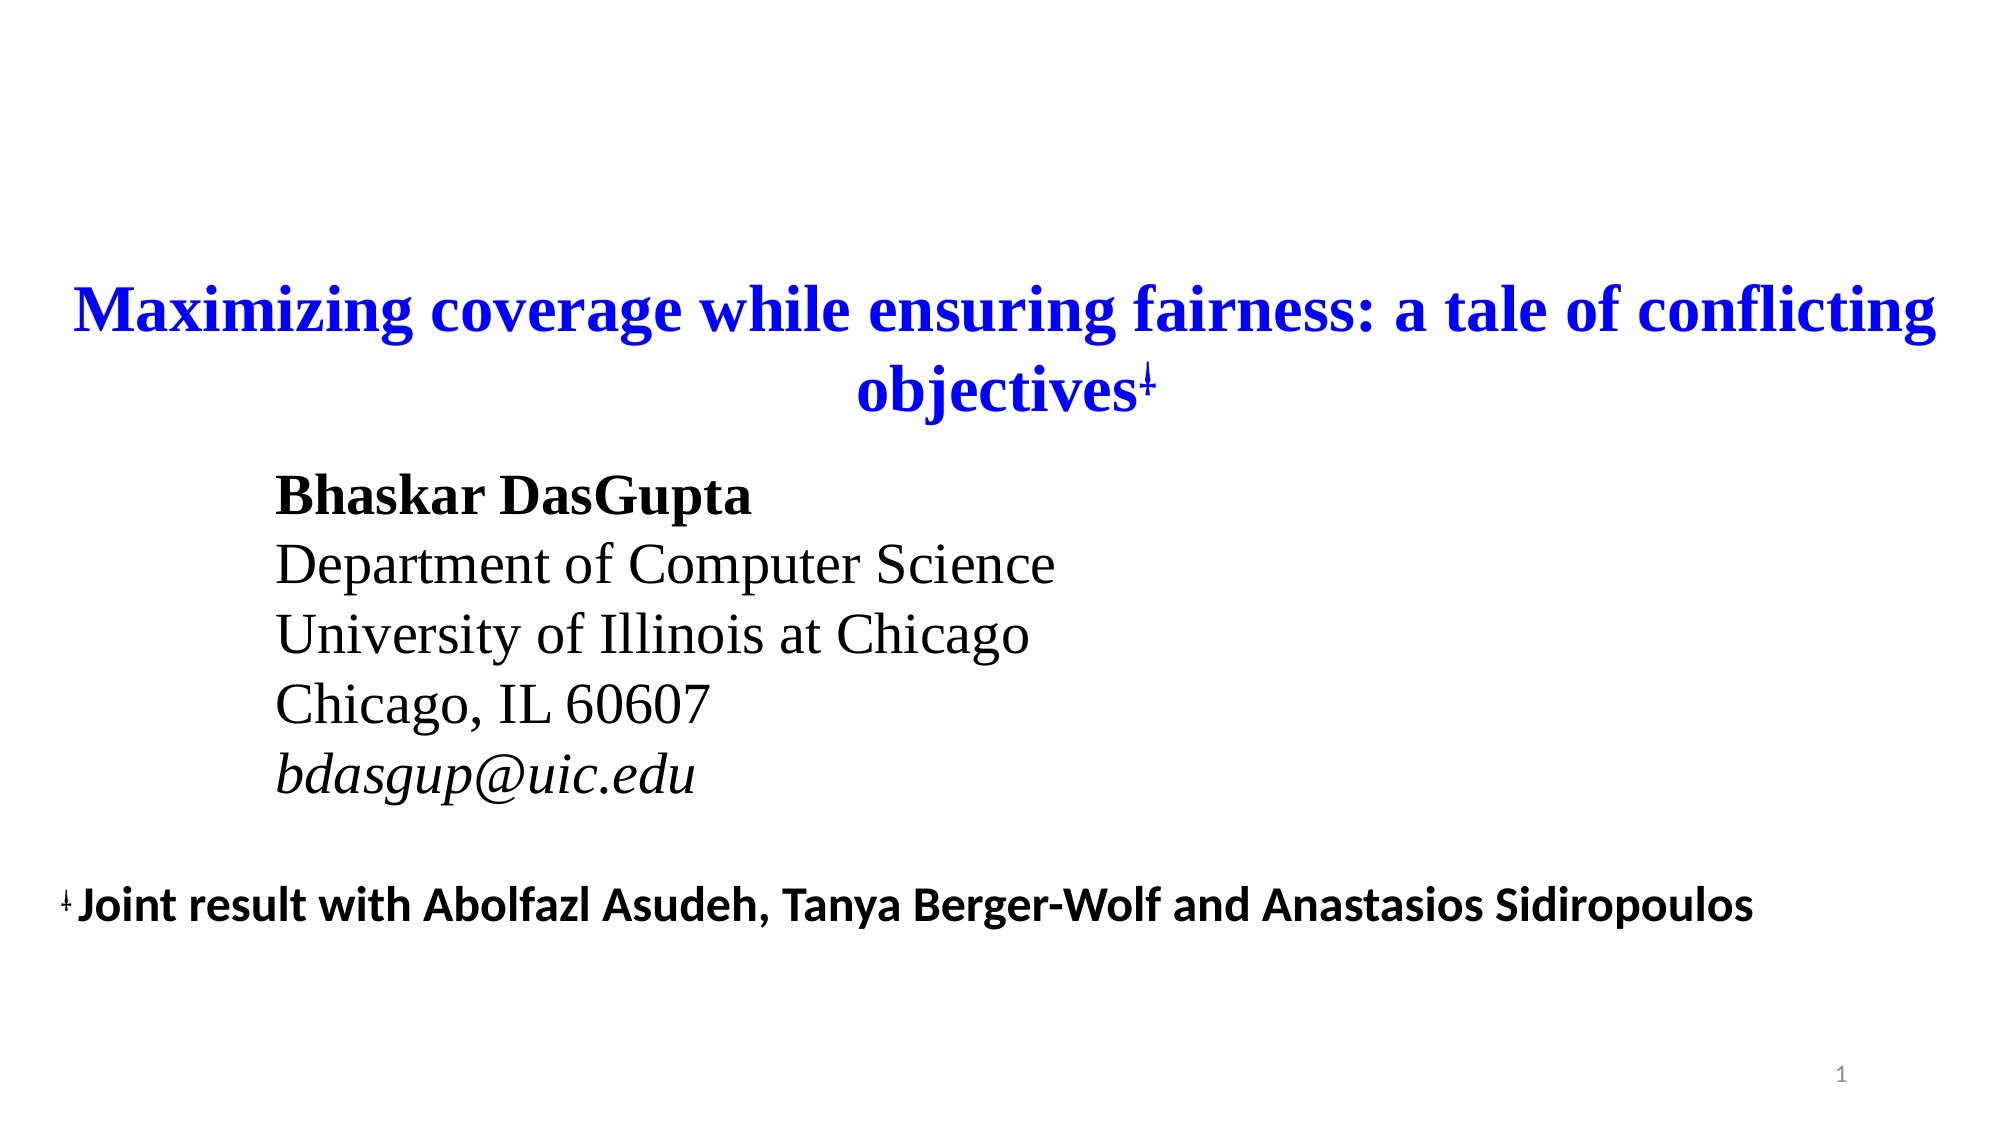

Maximizing coverage while ensuring fairness: a tale of conflicting objectives⸸
Bhaskar DasGupta
Department of Computer Science
University of Illinois at Chicago
Chicago, IL 60607
bdasgup@uic.edu
⸸ Joint result with Abolfazl Asudeh, Tanya Berger-Wolf and Anastasios Sidiropoulos
1